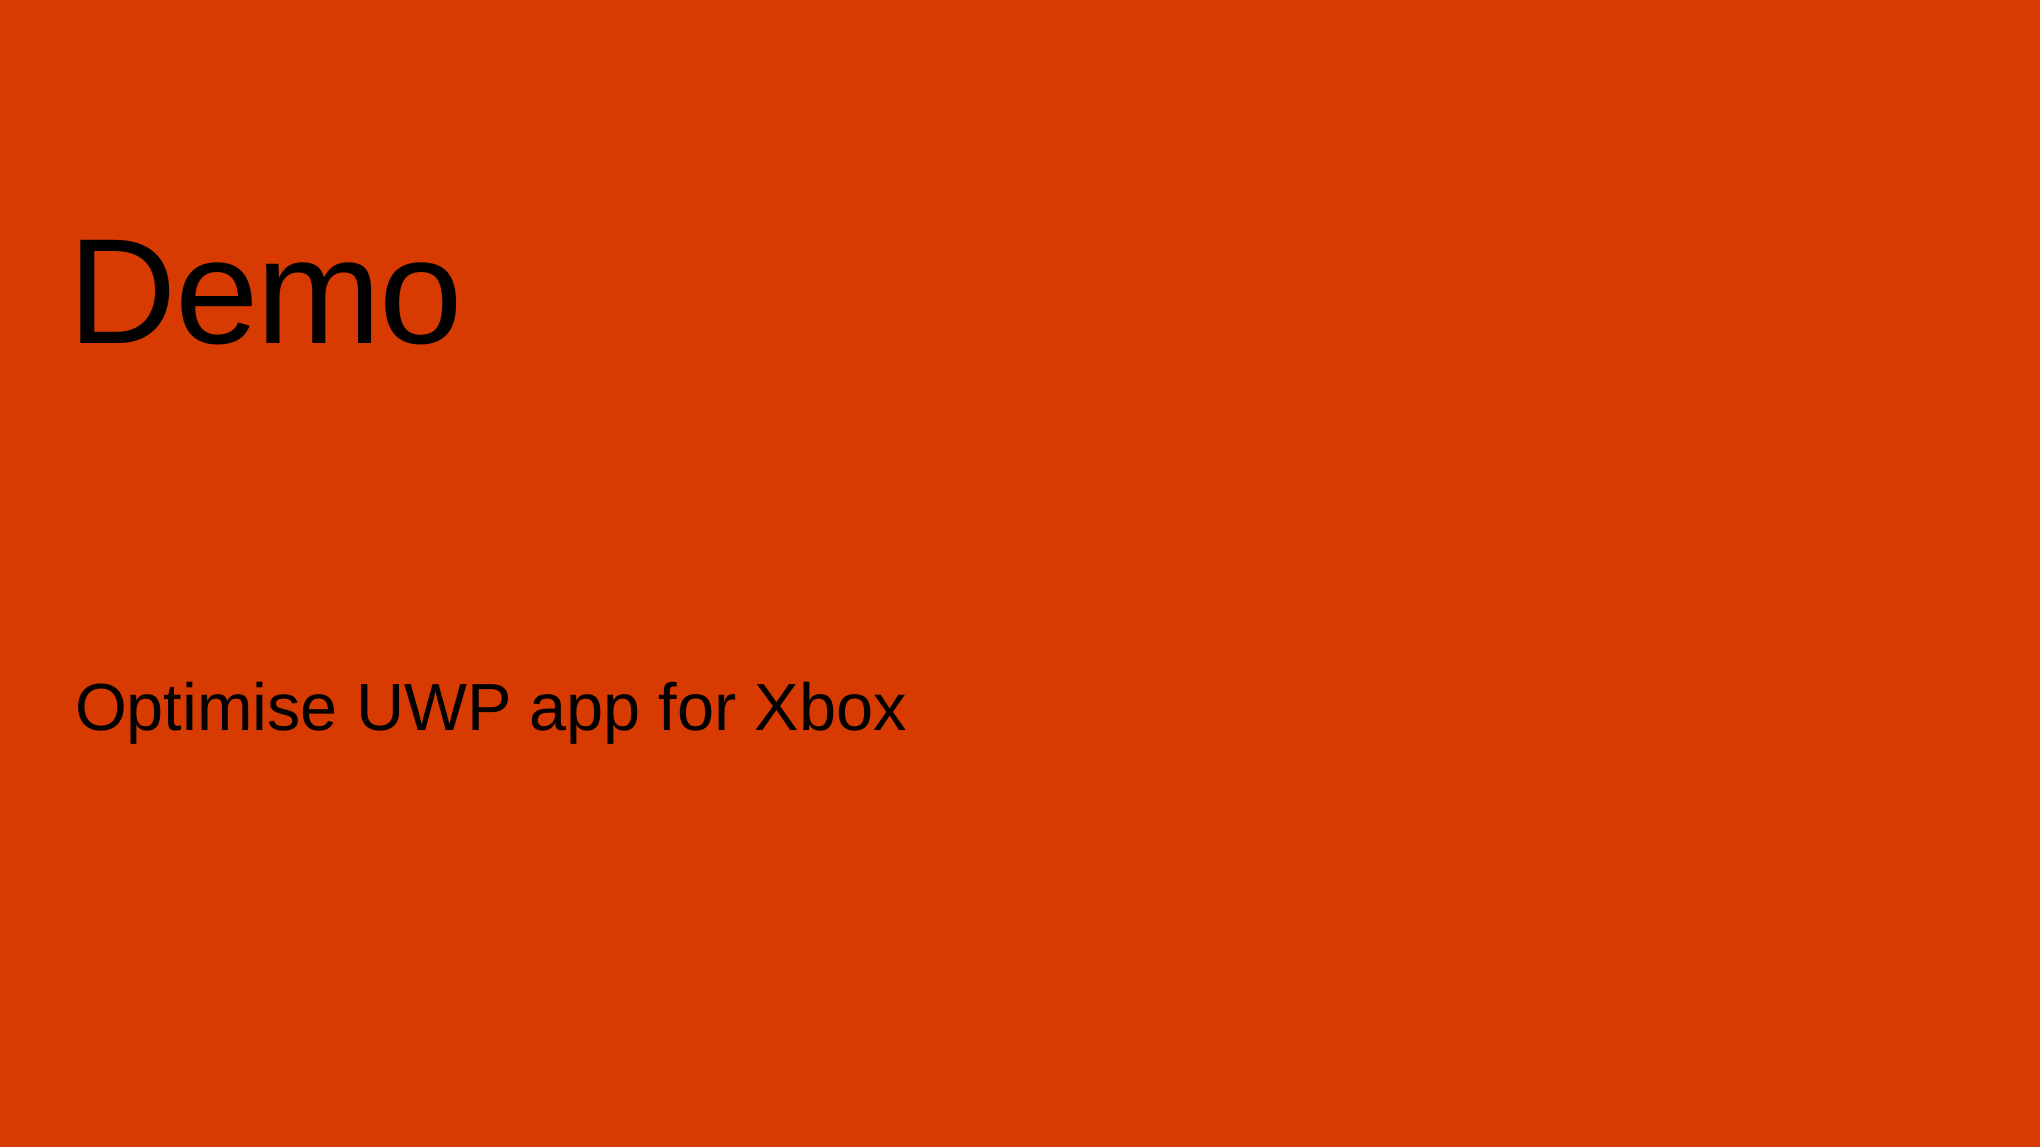

# Demo
Optimise UWP app for Xbox